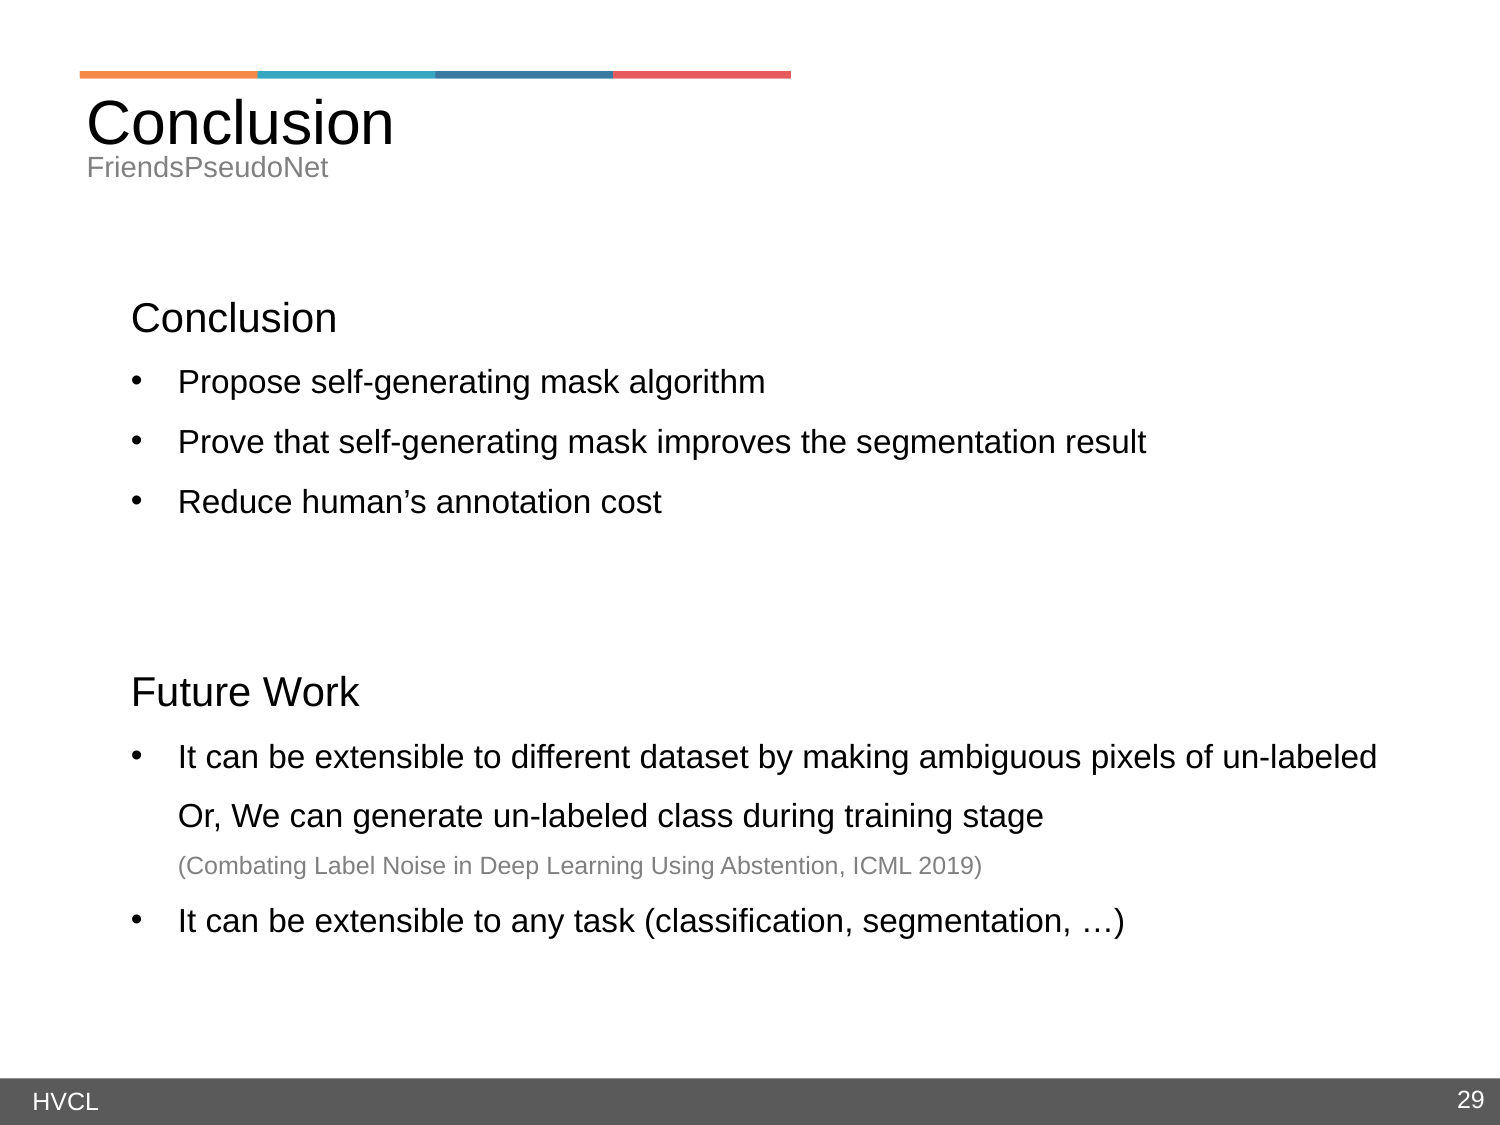

Conclusion
FriendsPseudoNet
Conclusion
Propose self-generating mask algorithm
Prove that self-generating mask improves the segmentation result
Reduce human’s annotation cost

Future Work
It can be extensible to different dataset by making ambiguous pixels of un-labeled
Or, We can generate un-labeled class during training stage
(Combating Label Noise in Deep Learning Using Abstention, ICML 2019)
It can be extensible to any task (classification, segmentation, …)
29